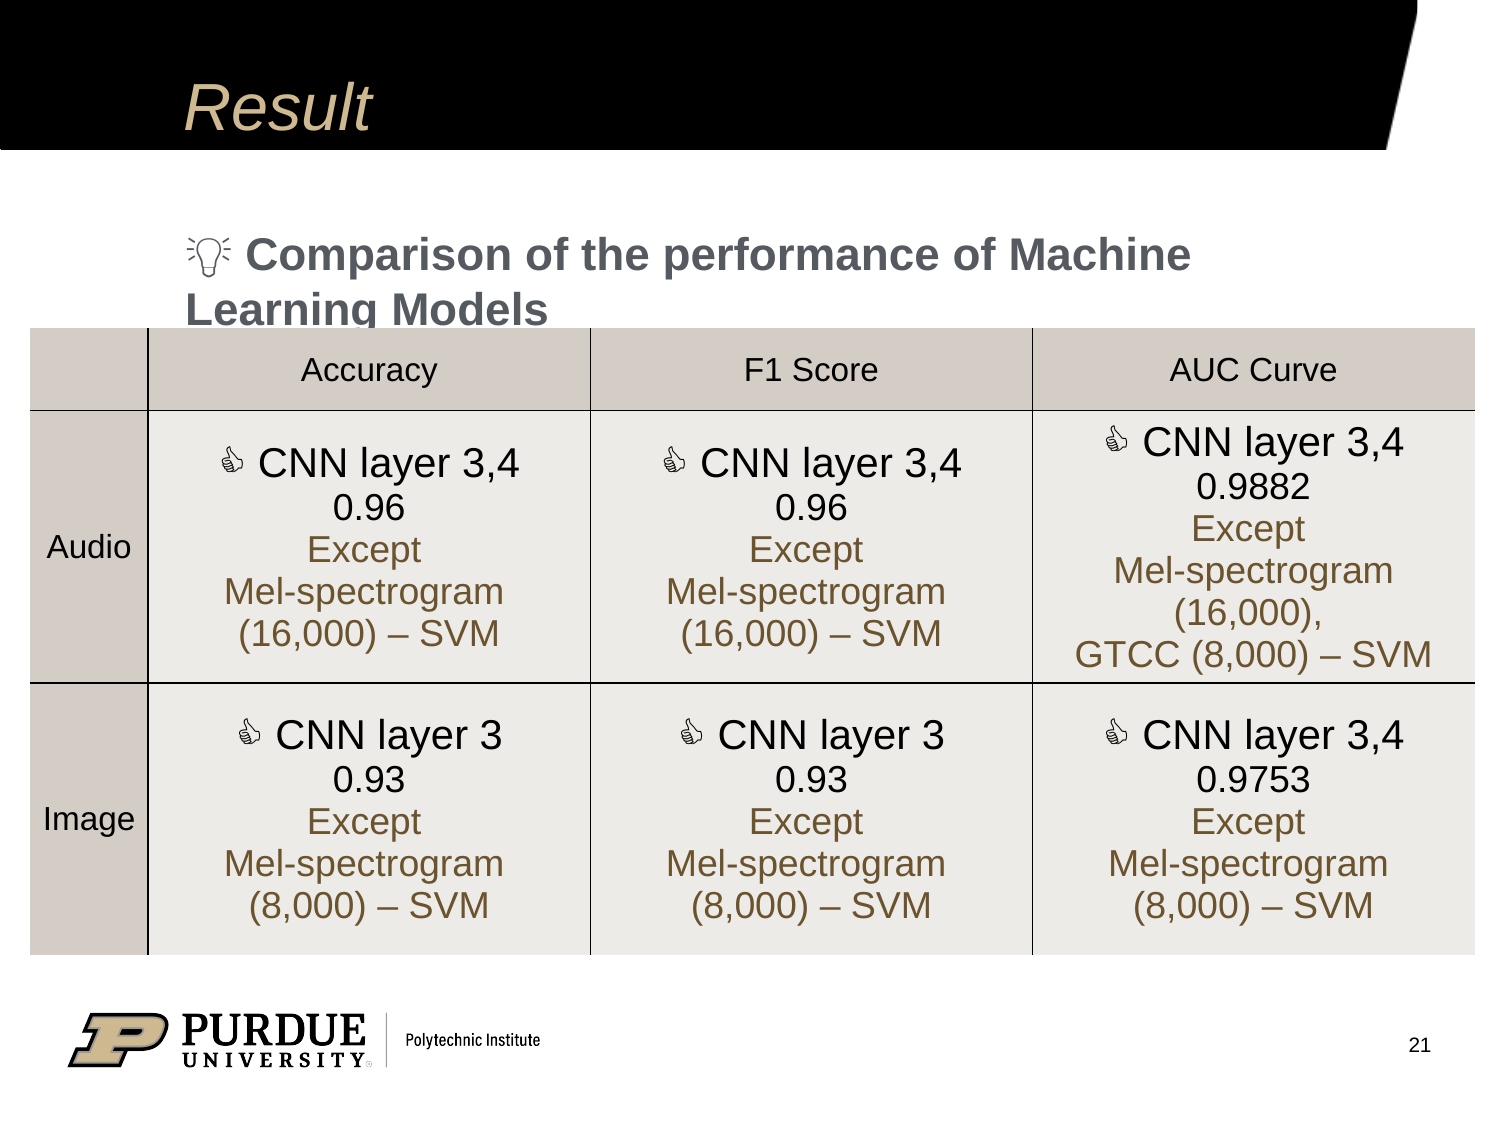

# Result
💡 Comparison of the performance of Machine Learning Models
|  | Accuracy | F1 Score | AUC Curve |
| --- | --- | --- | --- |
| Audio | 👍 CNN layer 3,4 0.96 Except Mel-spectrogram  (16,000) – SVM | 👍 CNN layer 3,4 0.96 Except  Mel-spectrogram  (16,000) – SVM | 👍 CNN layer 3,4 0.9882 Except  Mel-spectrogram (16,000),  GTCC (8,000) – SVM |
| Image | 👍 CNN layer 3 0.93 Except  Mel-spectrogram  (8,000) – SVM | 👍 CNN layer 3 0.93 Except  Mel-spectrogram  (8,000) – SVM | 👍 CNN layer 3,4 0.9753 Except  Mel-spectrogram  (8,000) – SVM |
21